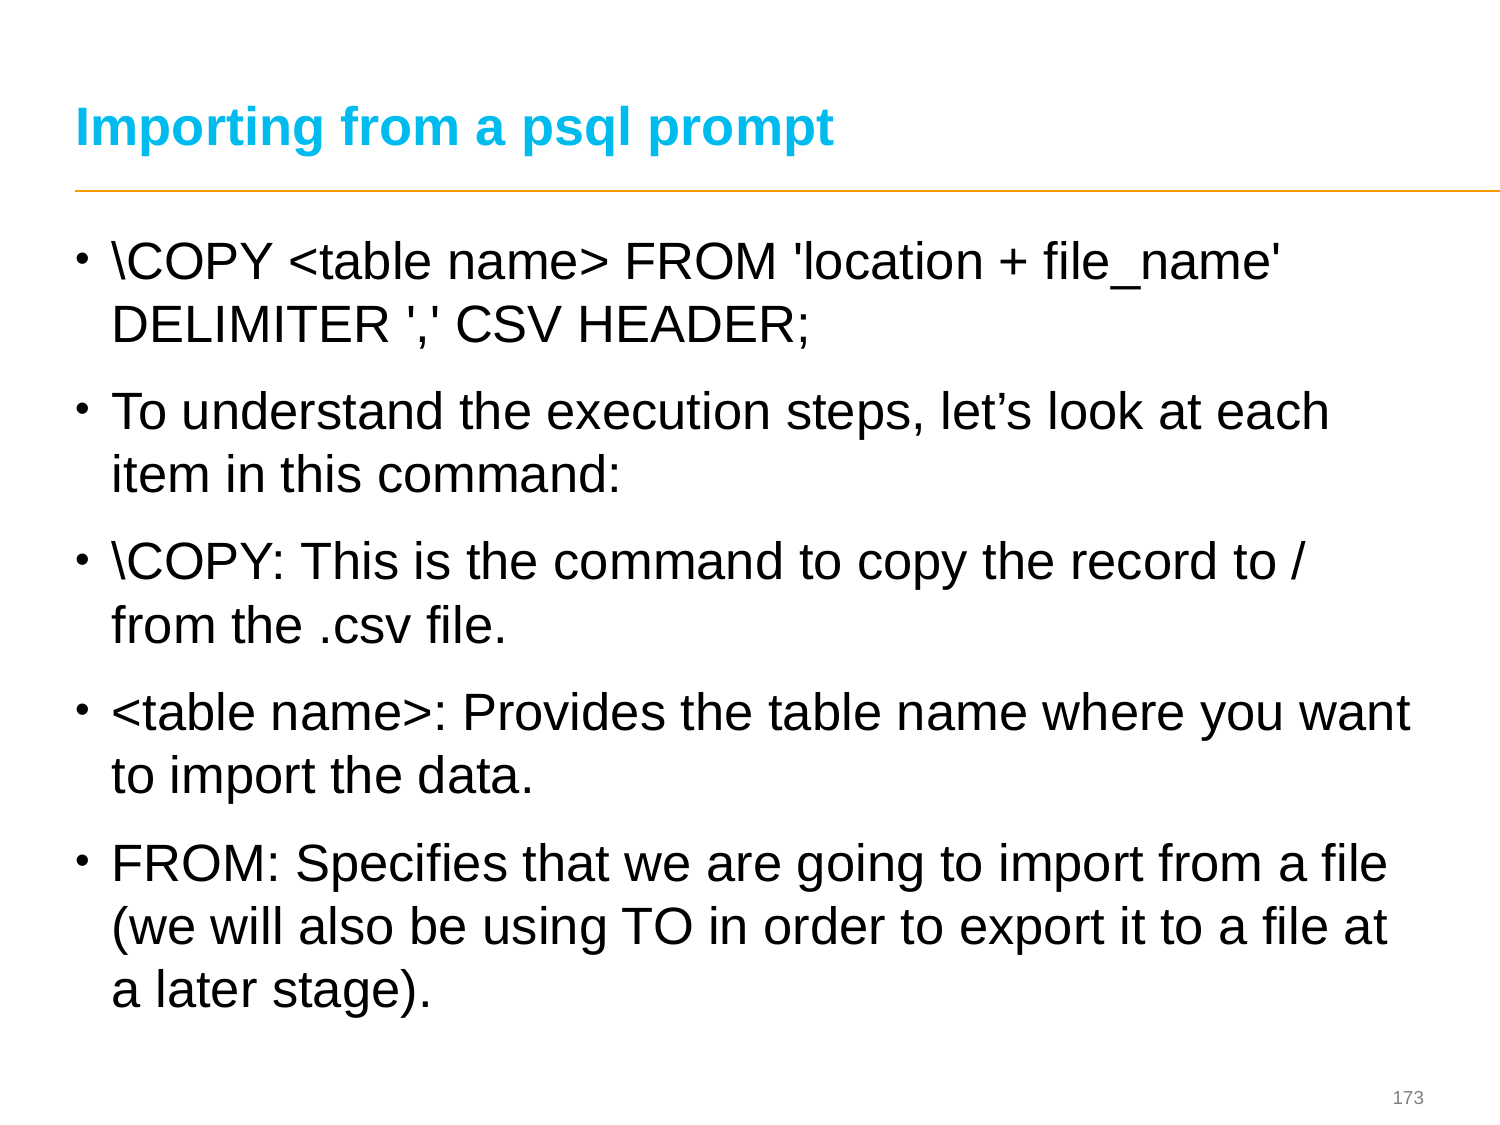

# Importing from a psql prompt
\COPY <table name> FROM 'location + file_name' DELIMITER ',' CSV HEADER;
To understand the execution steps, let’s look at each item in this command:
\COPY: This is the command to copy the record to / from the .csv file.
<table name>: Provides the table name where you want to import the data.
FROM: Specifies that we are going to import from a file (we will also be using TO in order to export it to a file at a later stage).